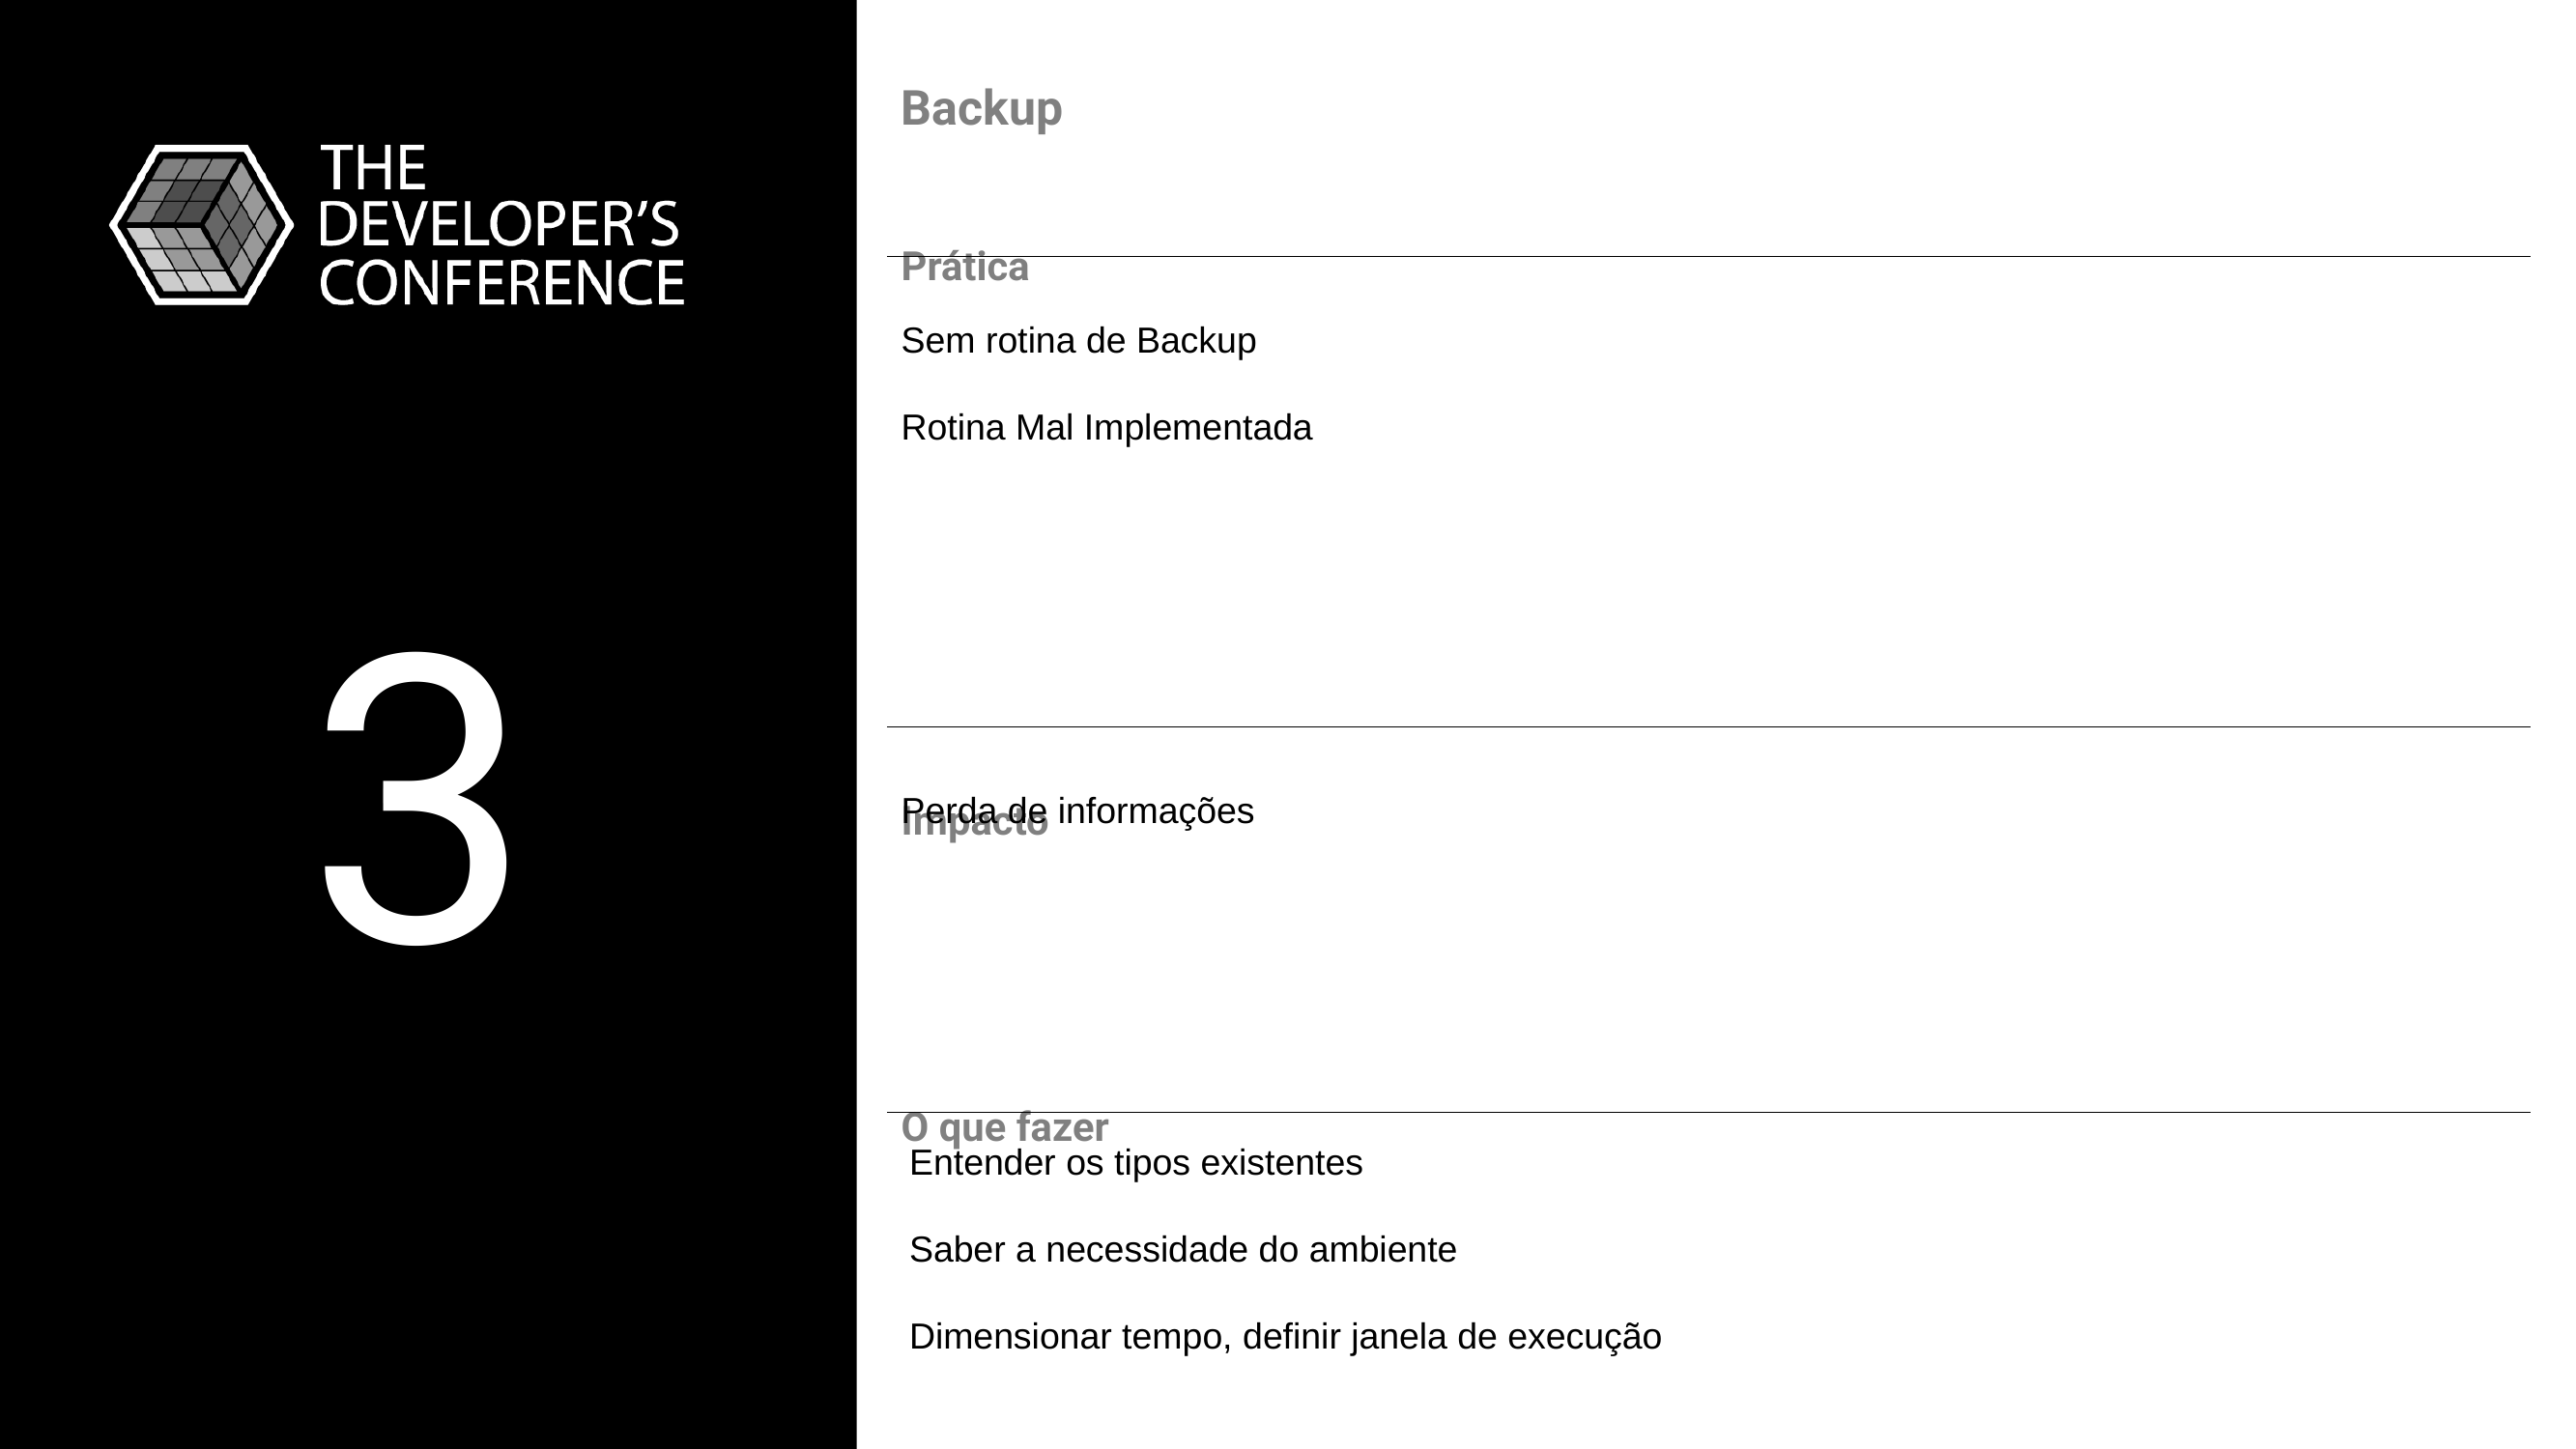

Backup
Prática
Sem rotina de Backup
Rotina Mal Implementada
3
Impacto

Perda de informações
O que fazer
Entender os tipos existentes
Saber a necessidade do ambiente
Dimensionar tempo, definir janela de execução